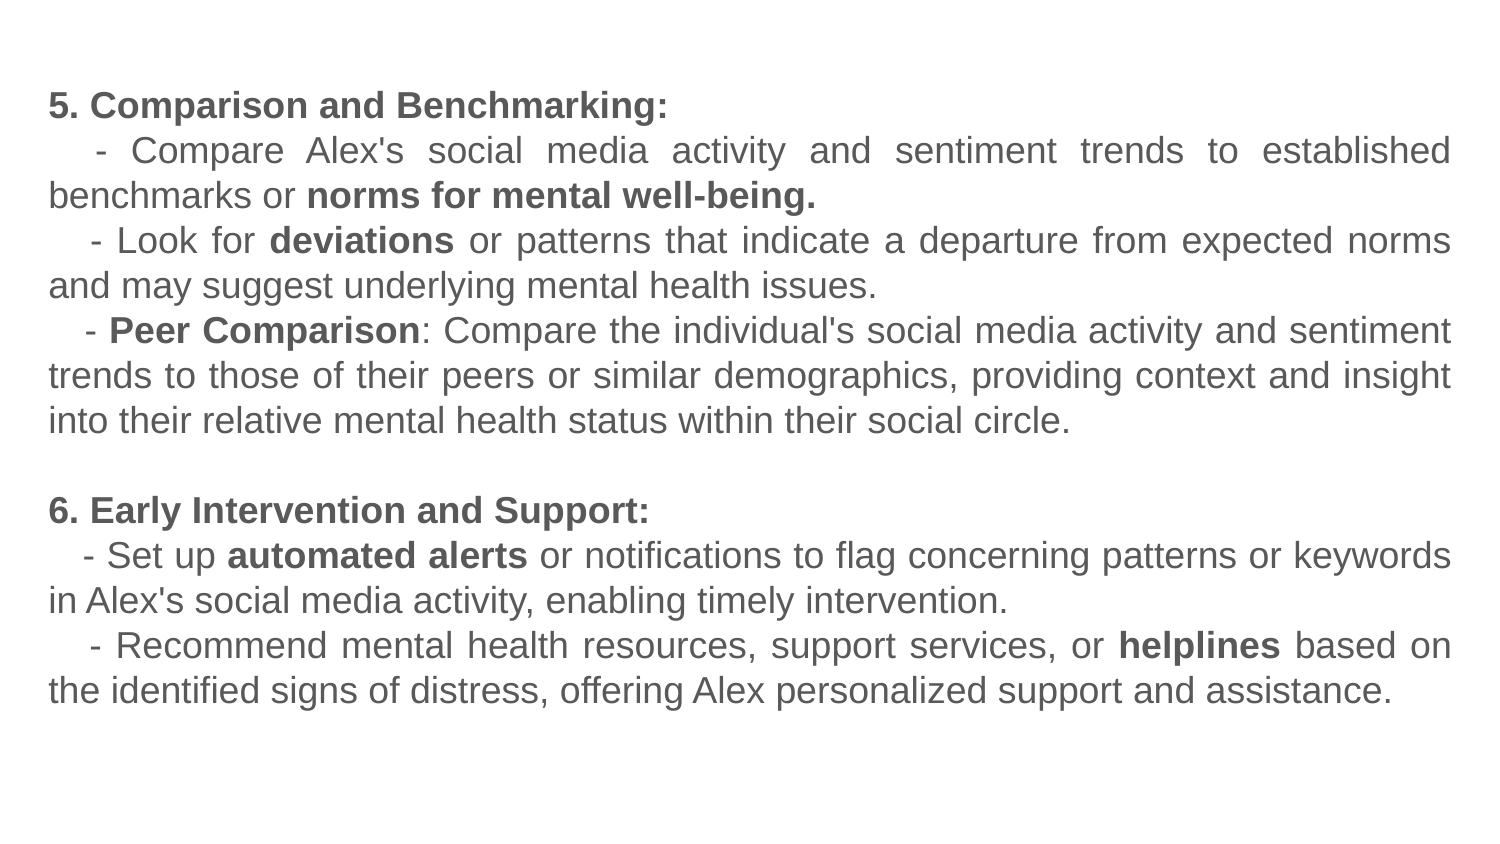

5. Comparison and Benchmarking:
  - Compare Alex's social media activity and sentiment trends to established benchmarks or norms for mental well-being.
   - Look for deviations or patterns that indicate a departure from expected norms and may suggest underlying mental health issues.
   - Peer Comparison: Compare the individual's social media activity and sentiment trends to those of their peers or similar demographics, providing context and insight into their relative mental health status within their social circle.

6. Early Intervention and Support:
   - Set up automated alerts or notifications to flag concerning patterns or keywords in Alex's social media activity, enabling timely intervention.
   - Recommend mental health resources, support services, or helplines based on the identified signs of distress, offering Alex personalized support and assistance.